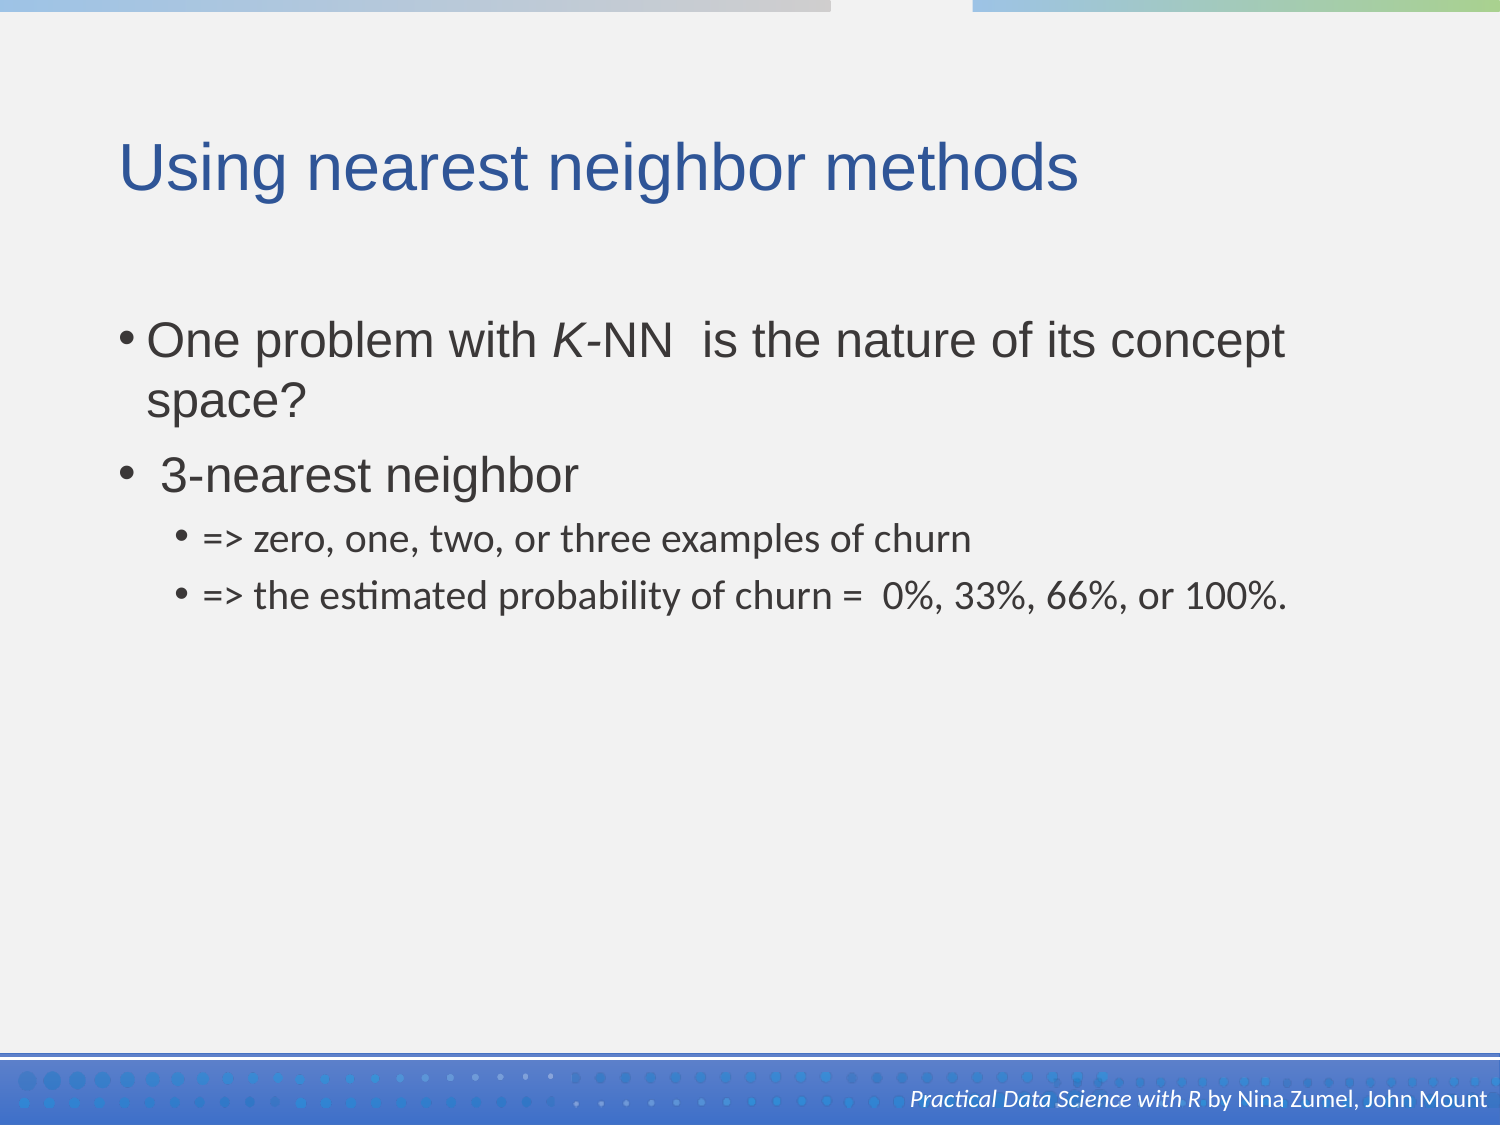

# Using nearest neighbor methods
One problem with K-NN  is the nature of its concept space?
 3-nearest neighbor
=> zero, one, two, or three examples of churn
=> the estimated probability of churn =  0%, 33%, 66%, or 100%.
Practical Data Science with R by Nina Zumel, John Mount